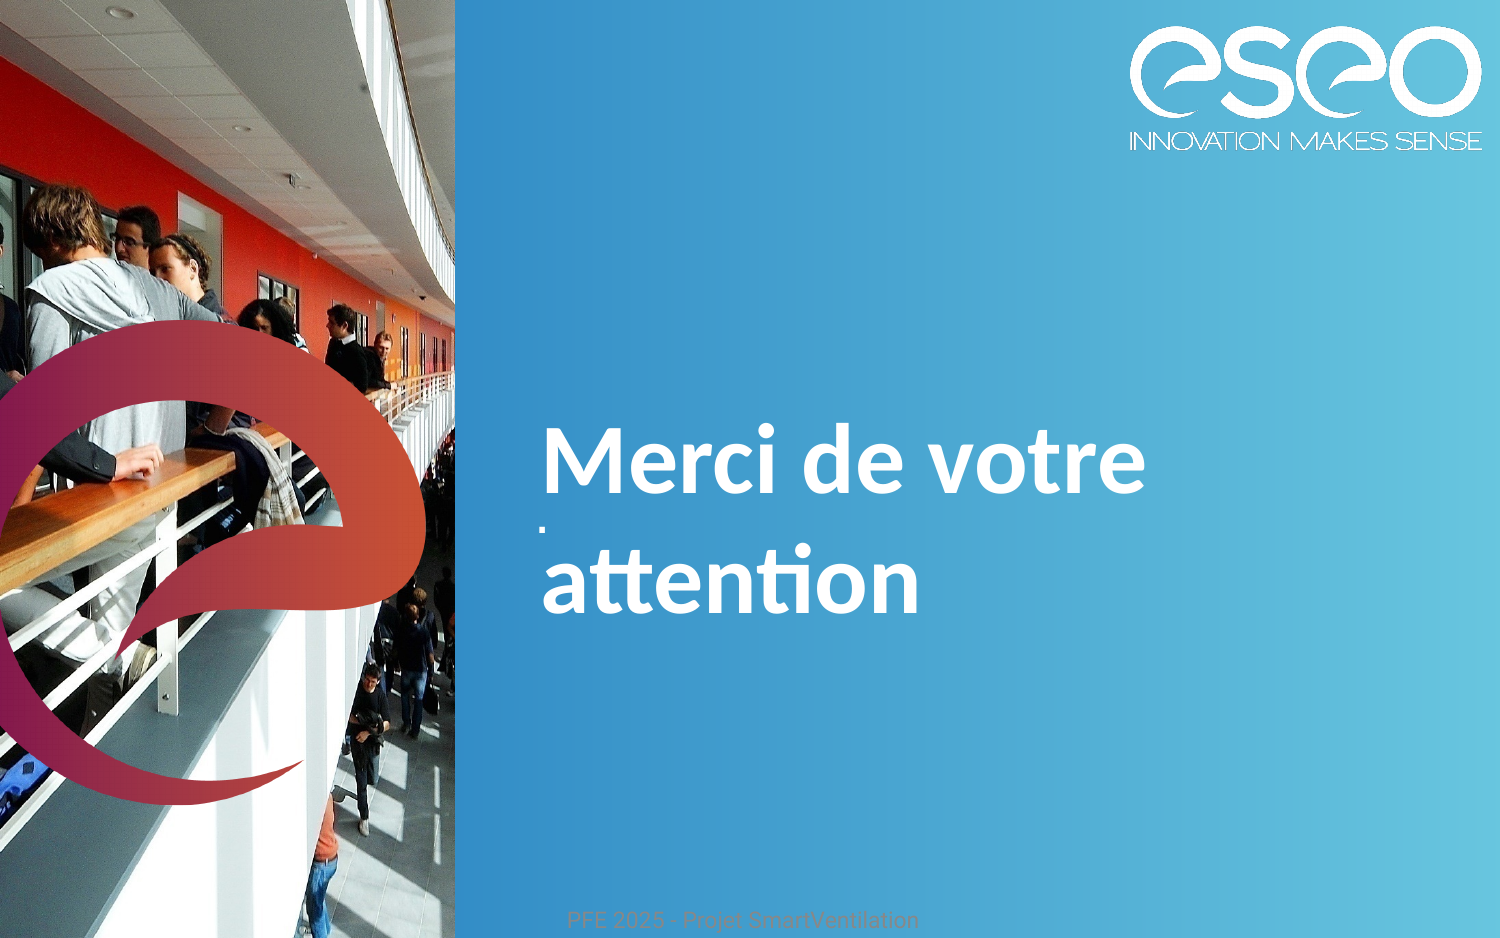

Merci de votre attention
# .
PFE 2025 - Projet SmartVentilation